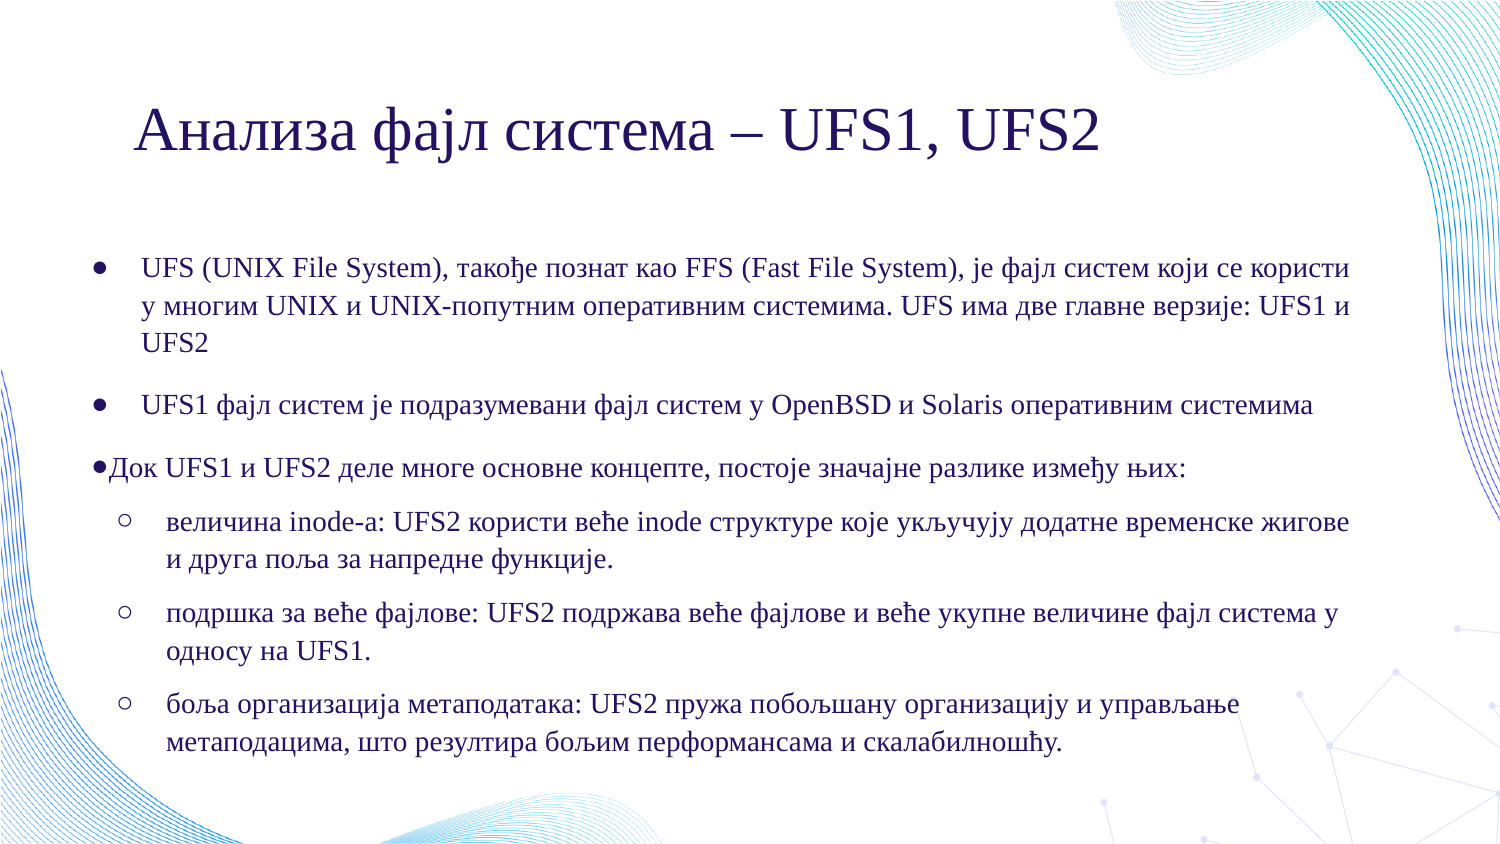

# Анализа фајл система – UFS1, UFS2
UFS (UNIX File System), такође познат као FFS (Fast File System), је фајл систем који се користи у многим UNIX и UNIX-попутним оперативним системима. UFS има две главне верзије: UFS1 и UFS2
UFS1 фајл систем је подразумевани фајл систем у OpenBSD и Solaris оперативним системима
Док UFS1 и UFS2 деле многе основне концепте, постоје значајне разлике између њих:
величина inode-а: UFS2 користи веће inode структуре које укључују додатне временске жигове и друга поља за напредне функције.
подршка за веће фајлове: UFS2 подржава веће фајлове и веће укупне величине фајл система у односу на UFS1.
боља организација метаподатака: UFS2 пружа побољшану организацију и управљање метаподацима, што резултира бољим перформансама и скалабилношћу.